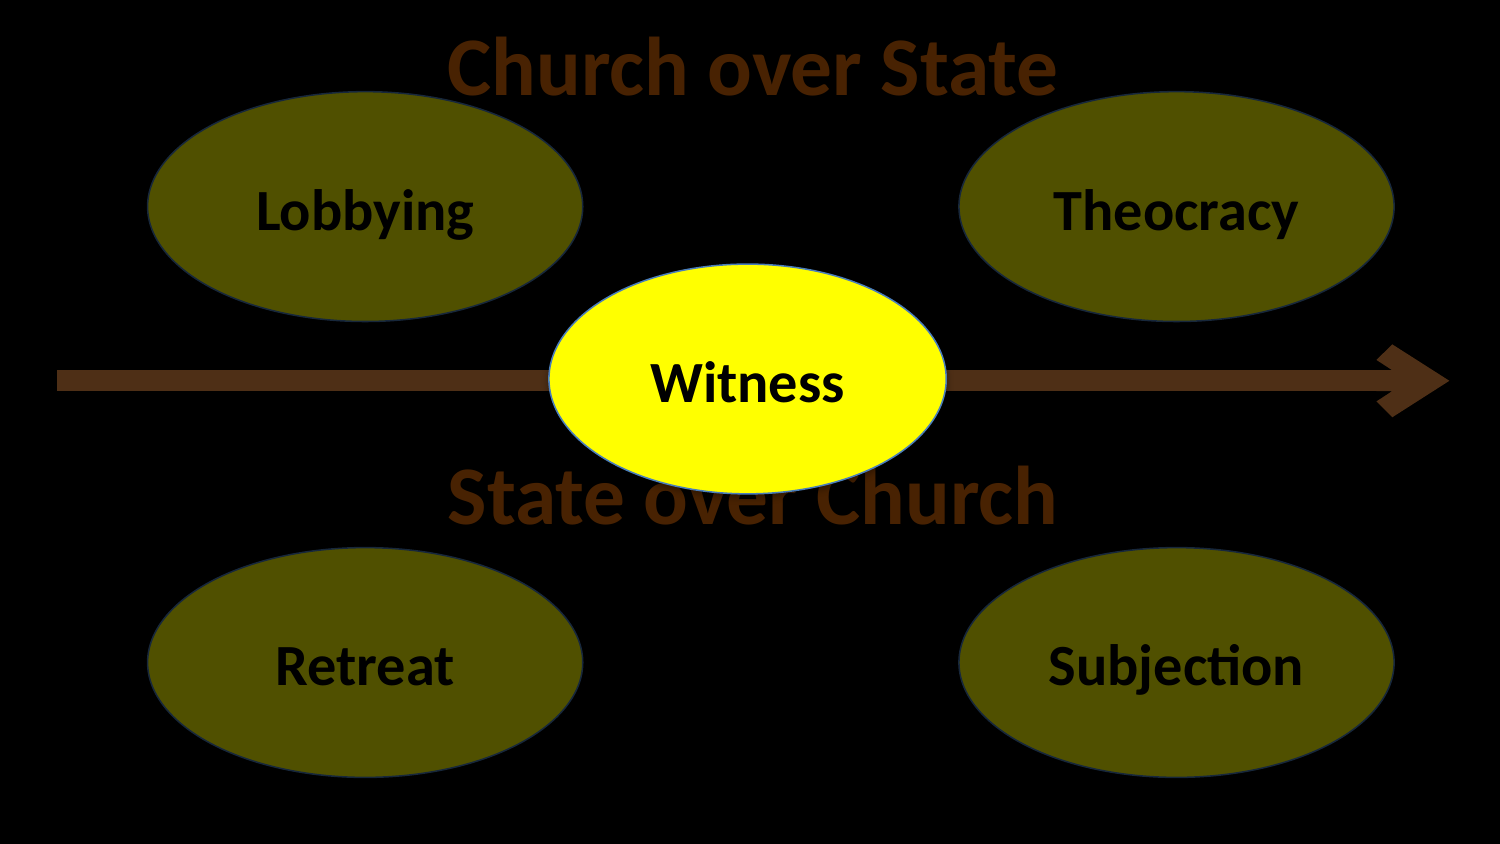

Church over State
Lobbying
Theocracy
Witness
State over Church
Retreat
Subjection